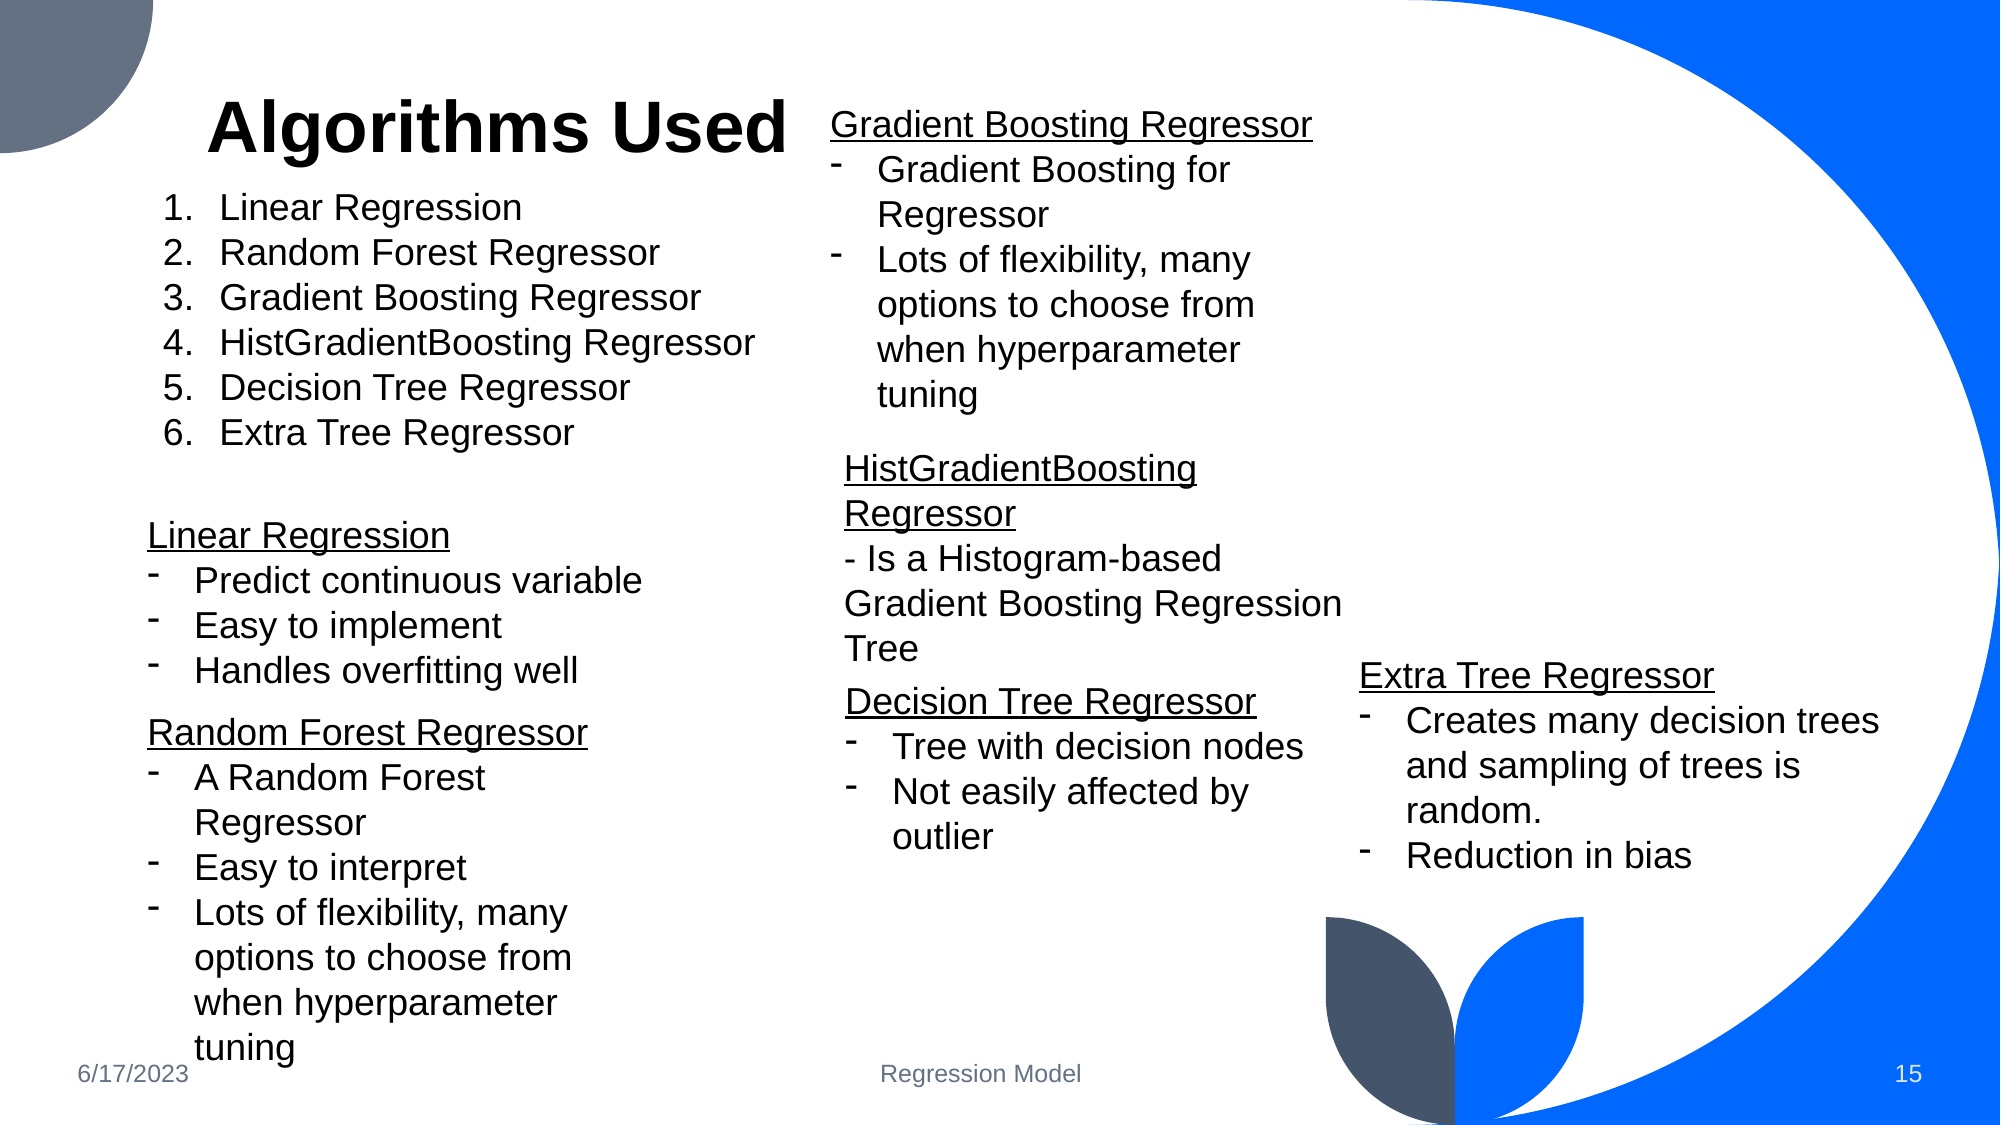

# Algorithms Used
Gradient Boosting Regressor
Gradient Boosting for Regressor
Lots of flexibility, many options to choose from when hyperparameter tuning
Linear Regression
Random Forest Regressor
Gradient Boosting Regressor
HistGradientBoosting Regressor
Decision Tree Regressor
Extra Tree Regressor
HistGradientBoosting Regressor
- Is a Histogram-based Gradient Boosting Regression Tree
Linear Regression
Predict continuous variable
Easy to implement
Handles overfitting well

Extra Tree Regressor
Creates many decision trees and sampling of trees is random.
Reduction in bias
Decision Tree Regressor
Tree with decision nodes
Not easily affected by outlier
Random Forest Regressor
A Random Forest Regressor
Easy to interpret
Lots of flexibility, many options to choose from when hyperparameter tuning

Regression Model
6/17/2023
15